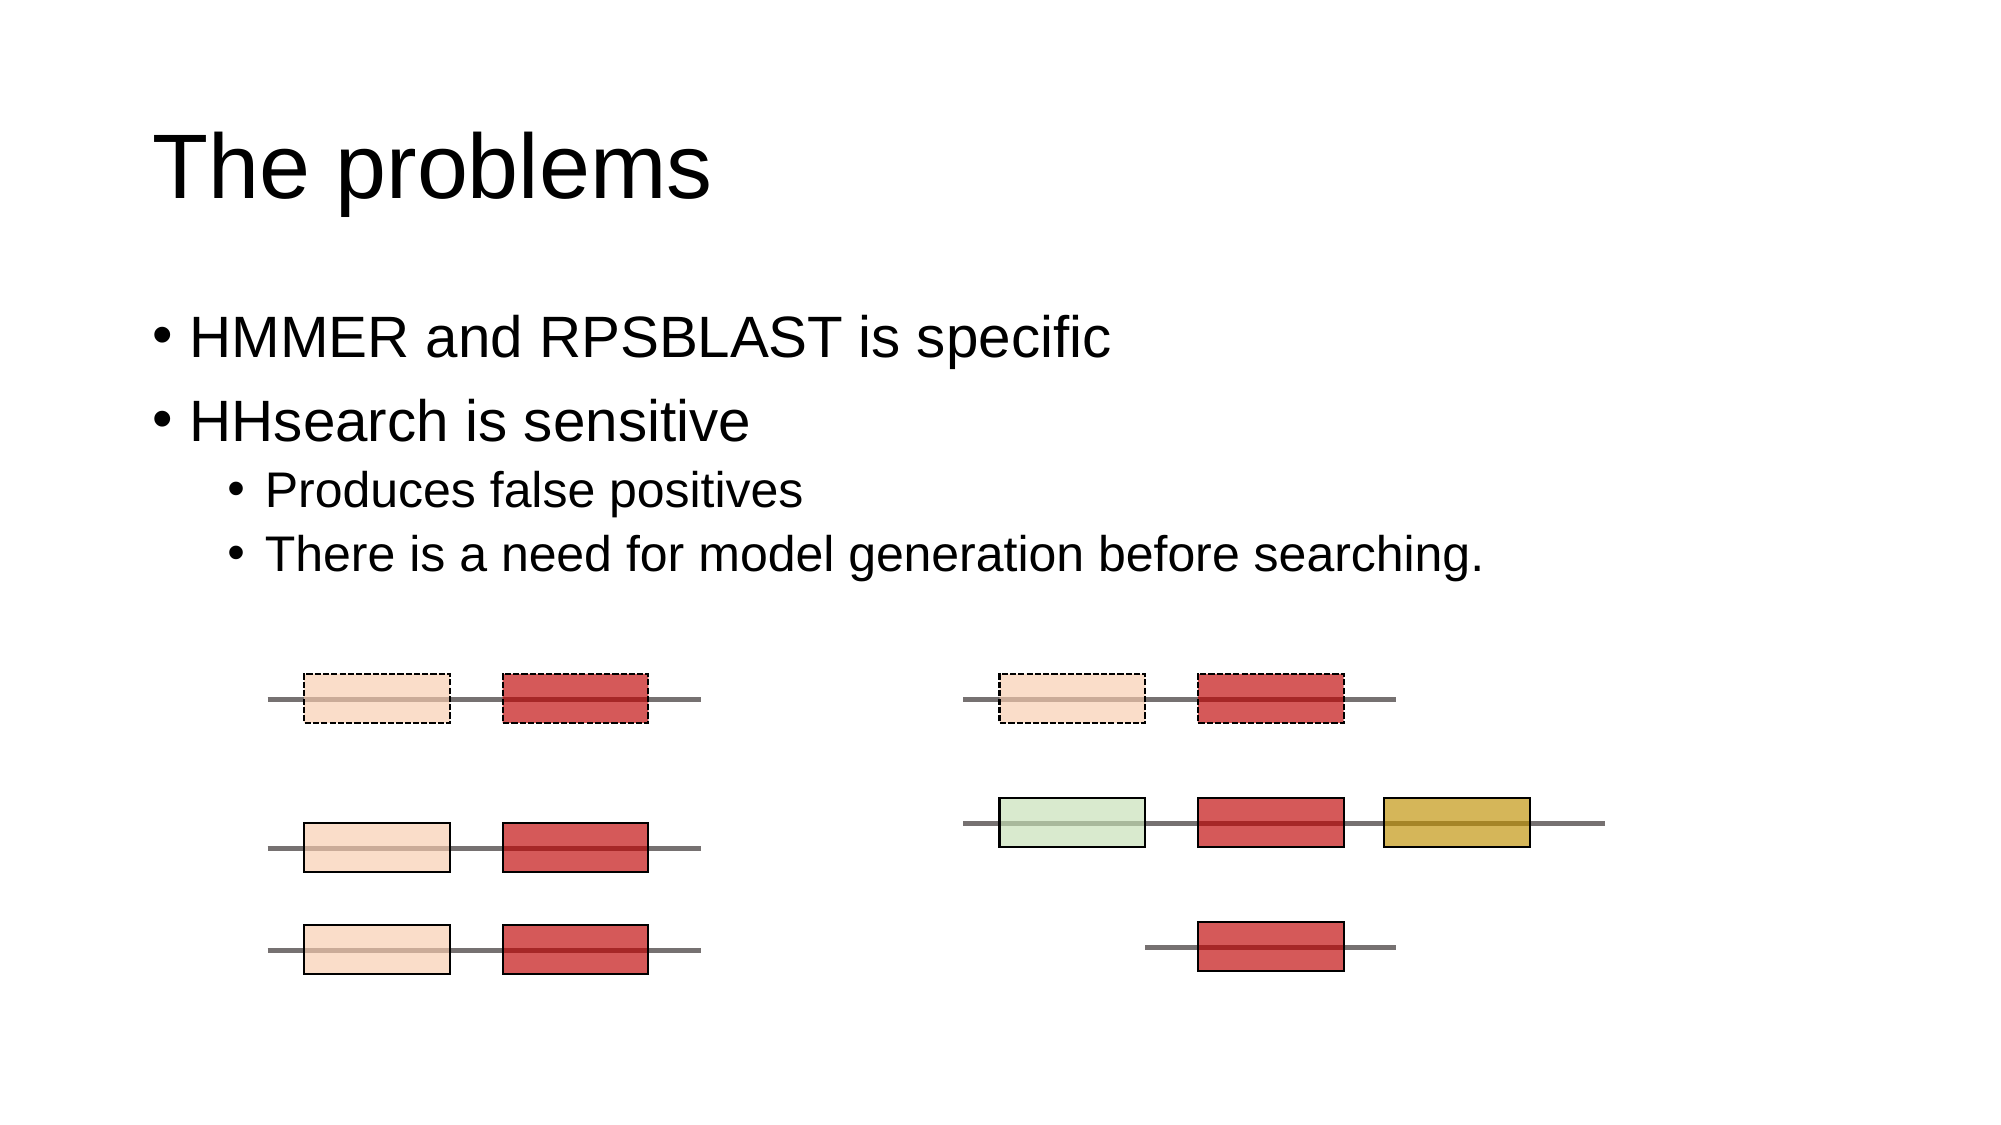

# The problems
HMMER and RPSBLAST is specific
HHsearch is sensitive
Produces false positives
There is a need for model generation before searching.